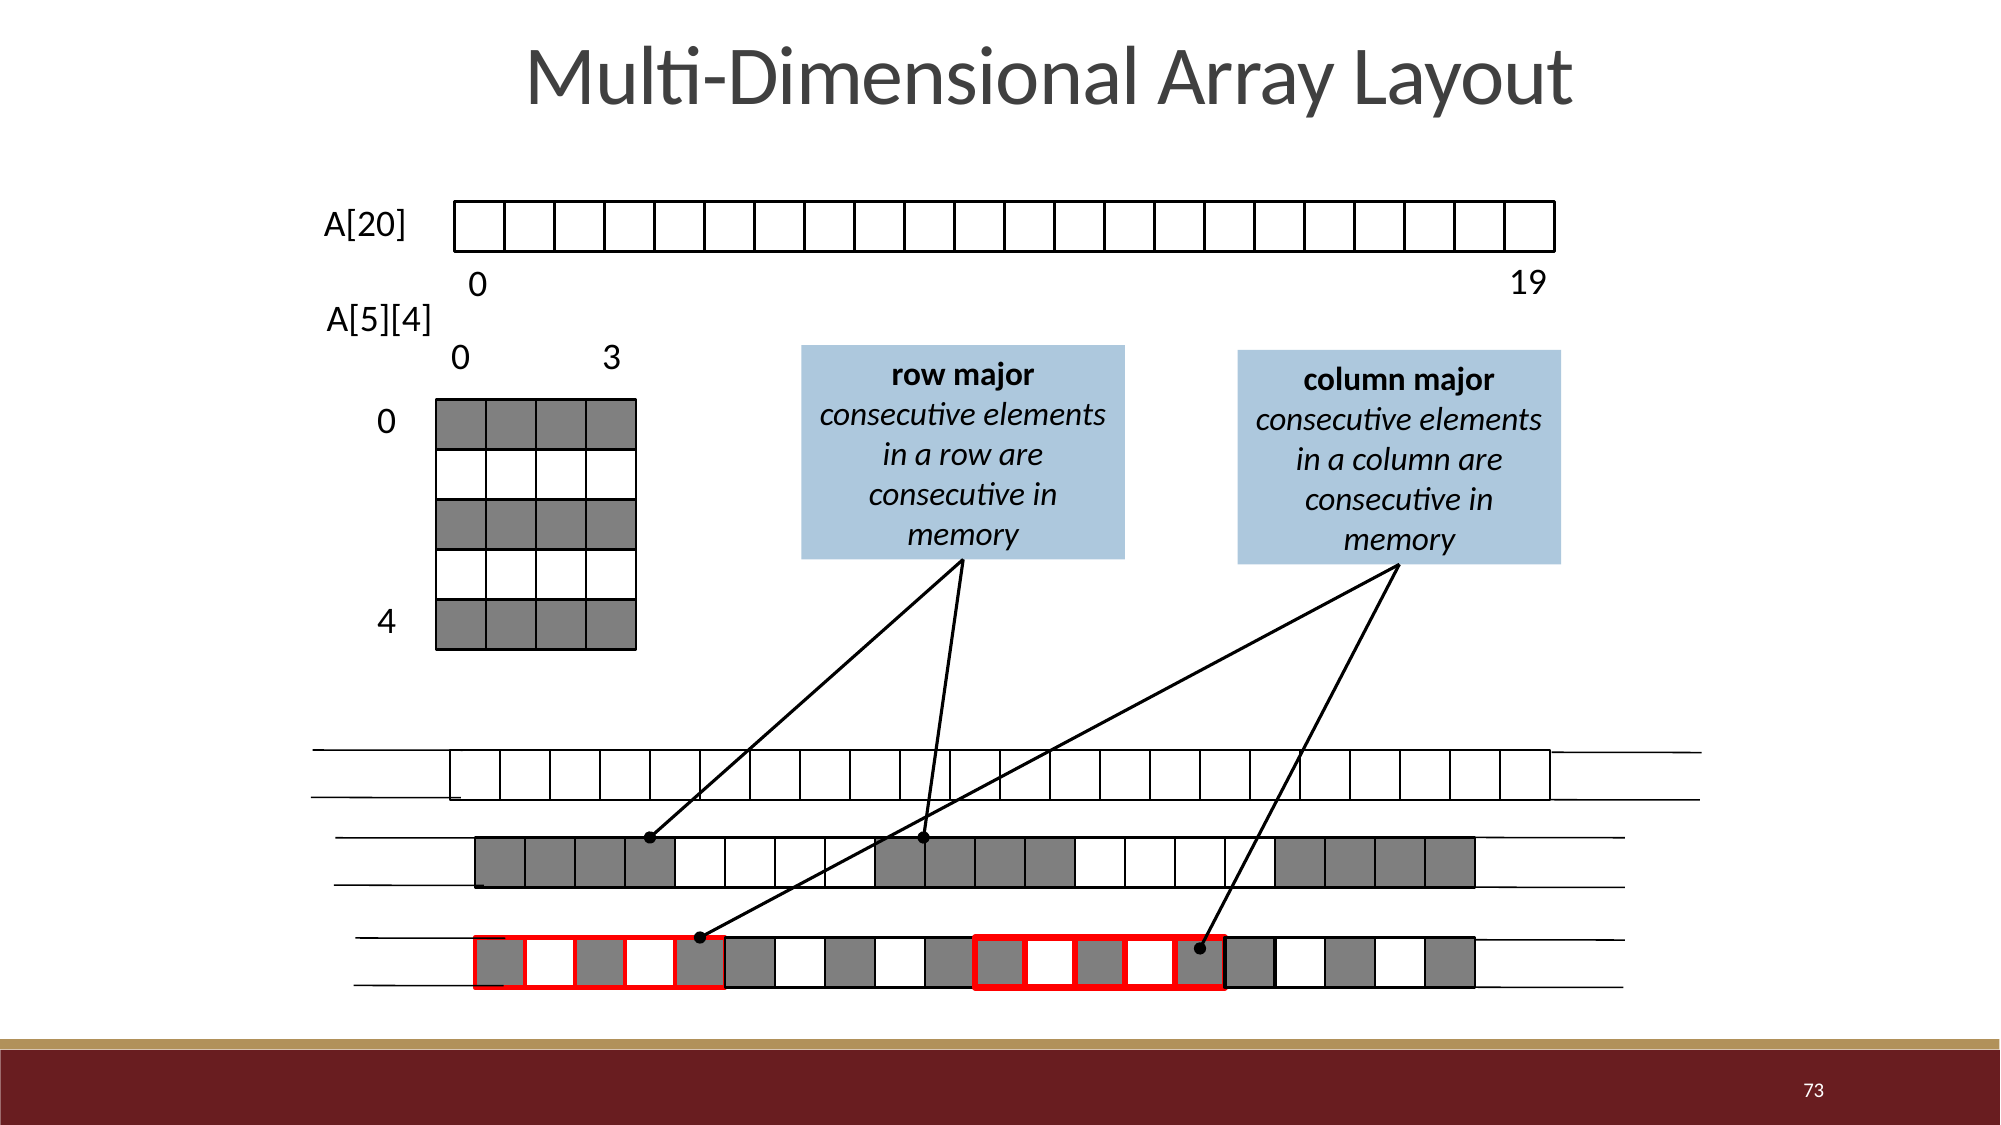

Multi-Dimensional Array Layout
A[20]

19
0
A[5][4]
0
3
0

4
row major
consecutive elements in a row are consecutive in
memory
column major
consecutive elements in a column are consecutive in
memory

73